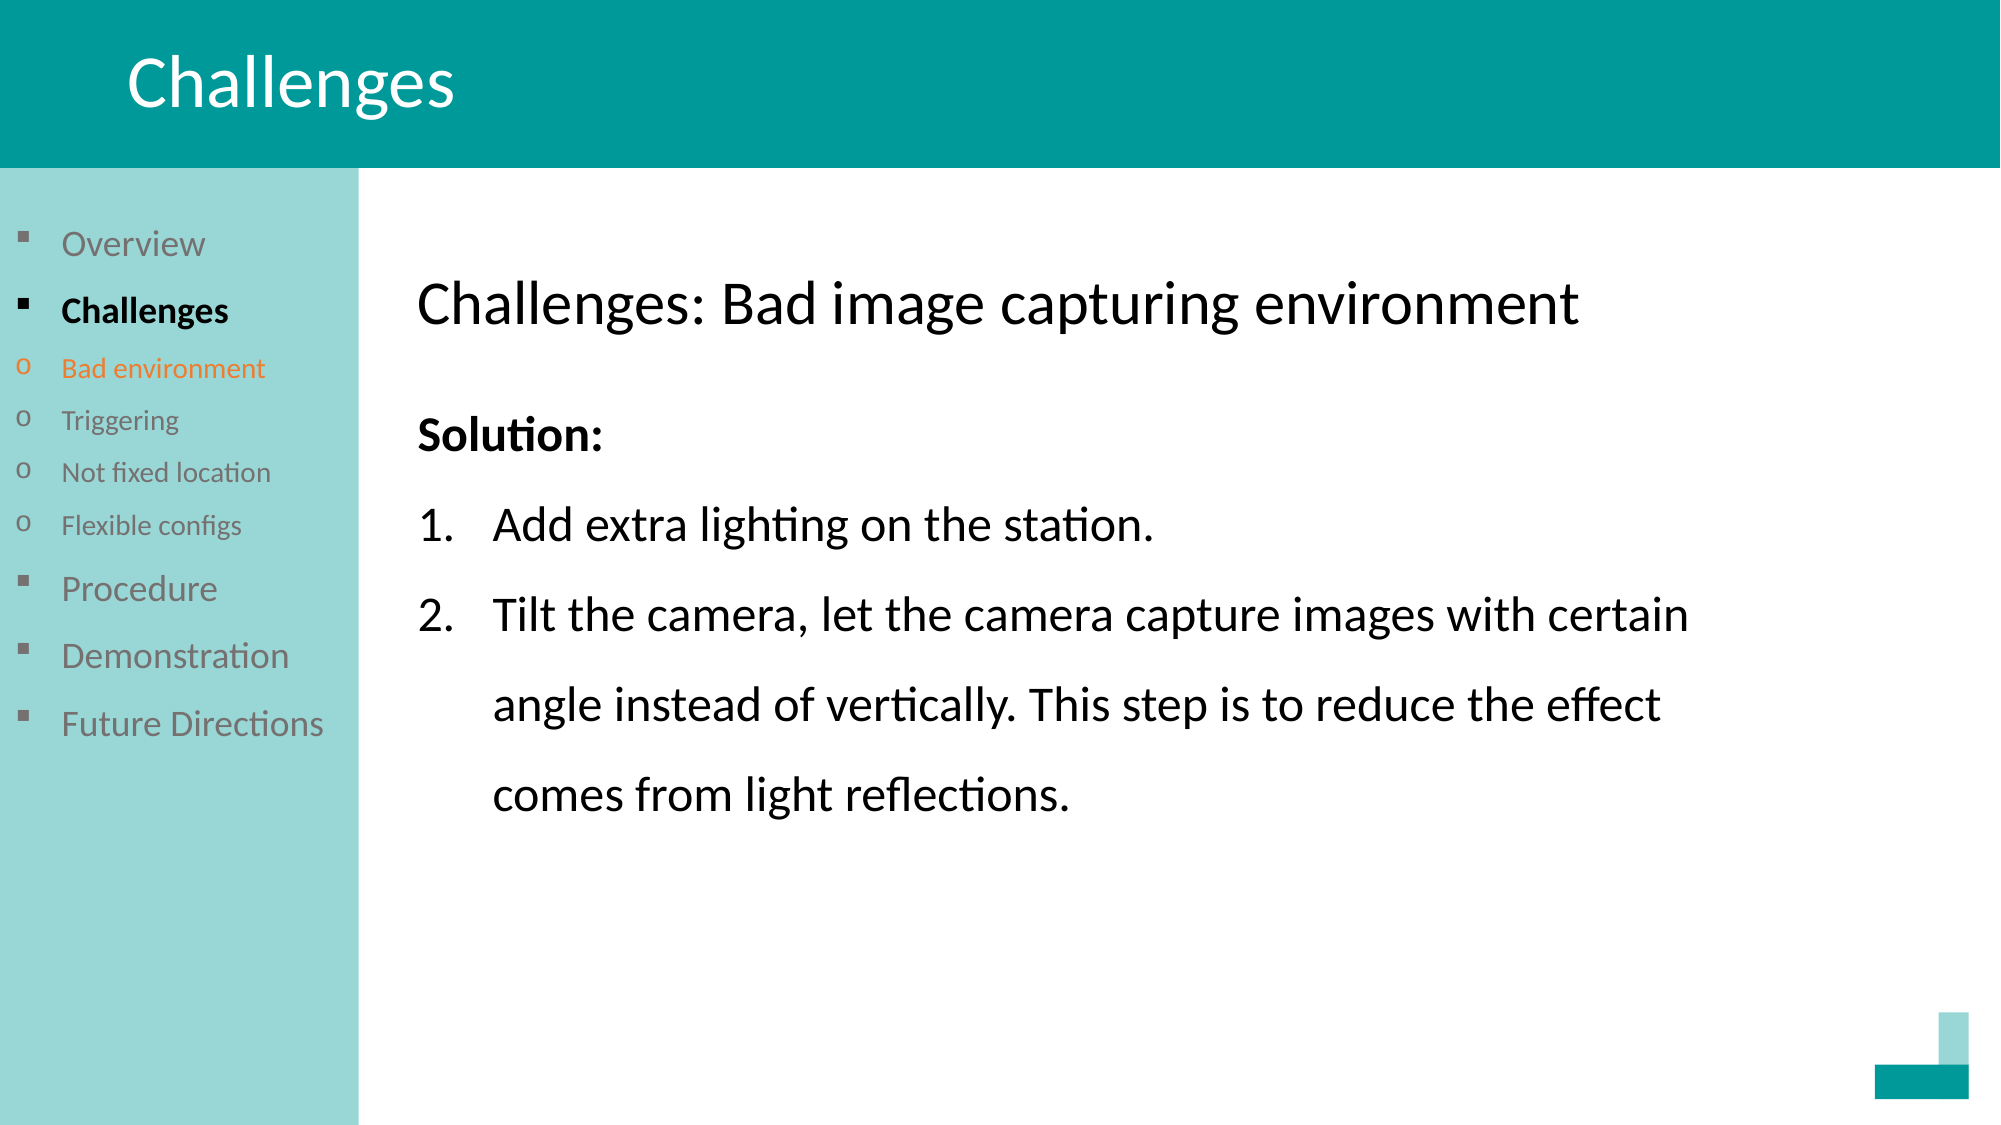

# Challenges

Overview
Challenges
Bad environment
Triggering
Not fixed location
Flexible configs
Procedure
Demonstration
Future Directions
Challenges: Bad image capturing environment
Solution:
Add extra lighting on the station.
Tilt the camera, let the camera capture images with certain angle instead of vertically. This step is to reduce the effect comes from light reflections.